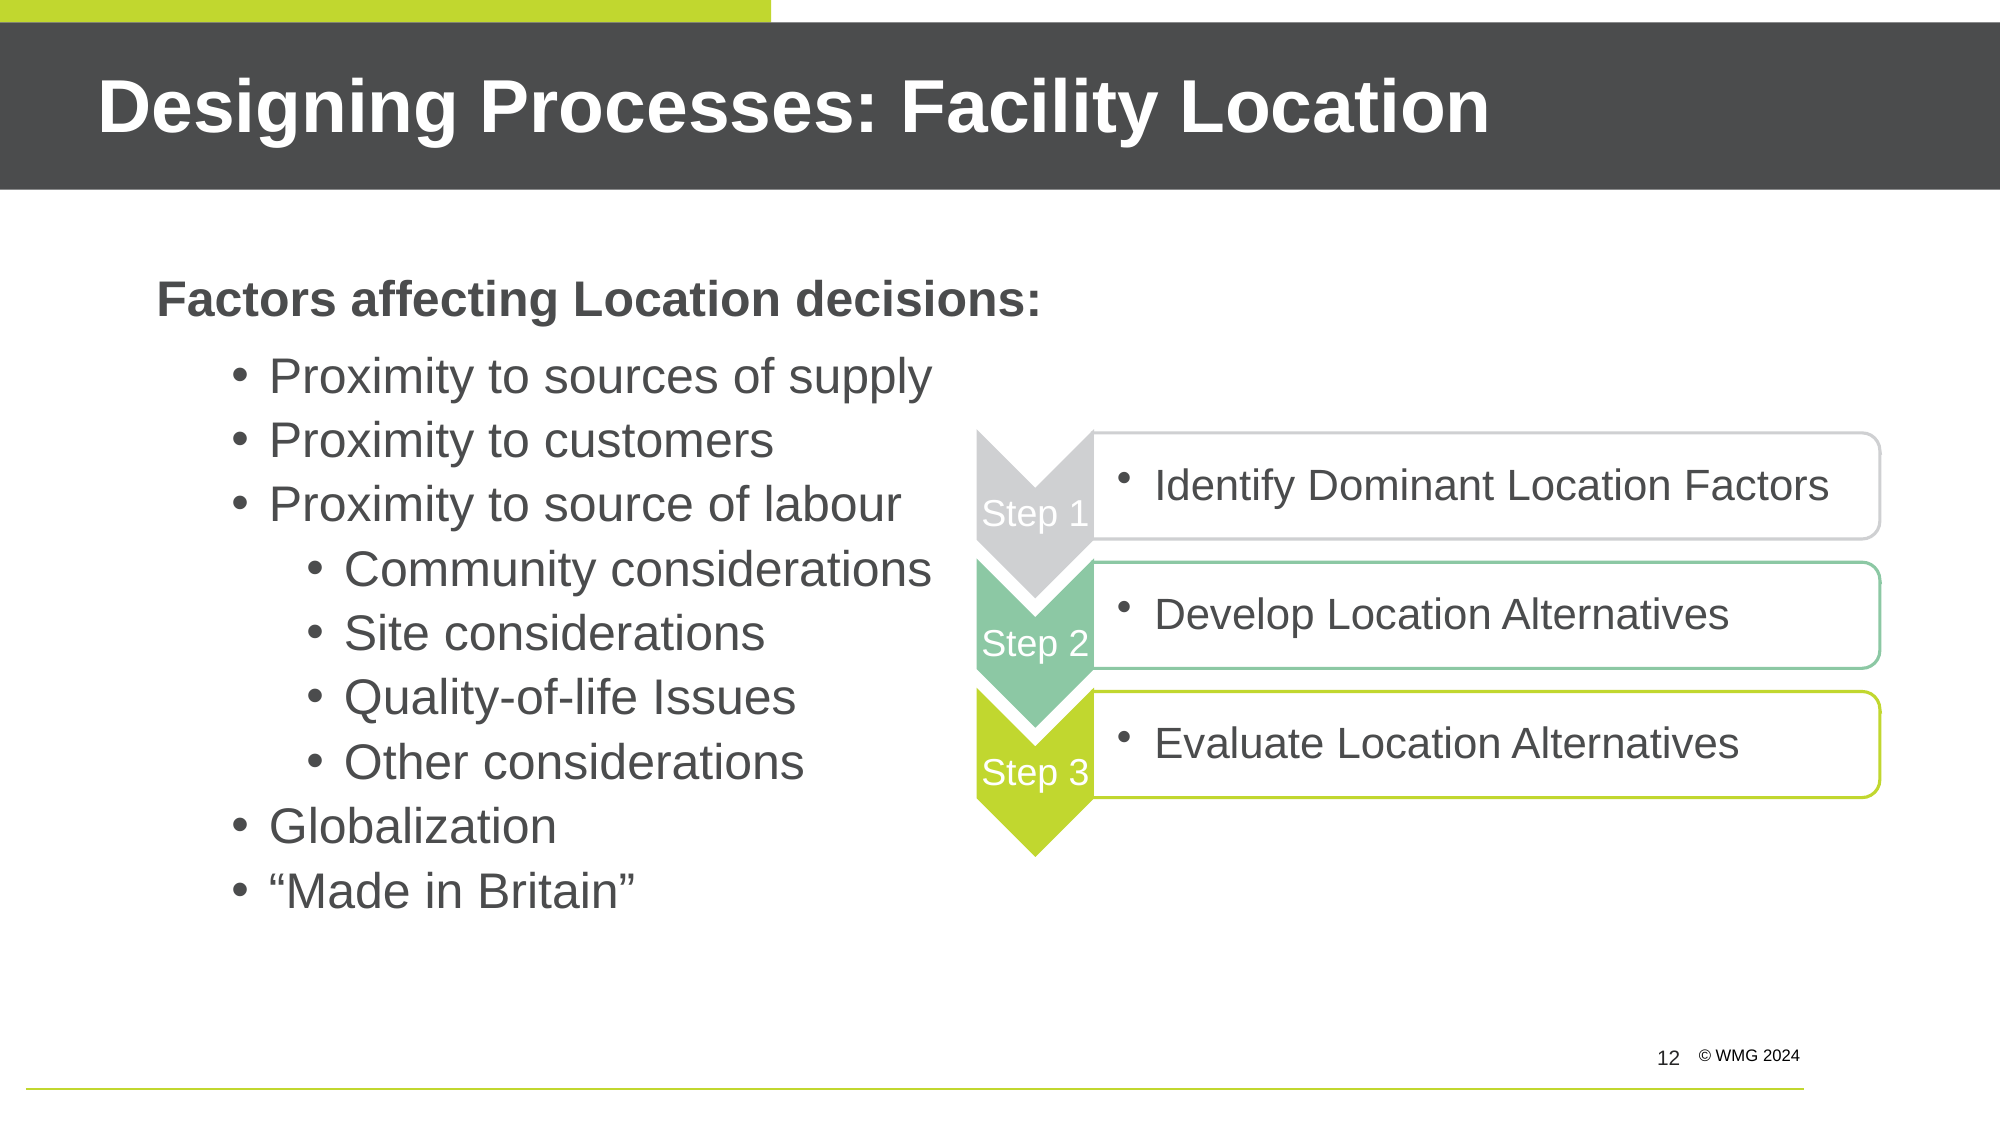

Designing Processes: Facility Location
Factors affecting Location decisions:
Proximity to sources of supply
Proximity to customers
Proximity to source of labour
Community considerations
Site considerations
Quality-of-life Issues
Other considerations
Globalization
“Made in Britain”

Step 1
Identify Dominant Location Factors
Step 2
Develop Location Alternatives
Step 3
Evaluate Location Alternatives
© WMG 2024
12
© WMG 2024